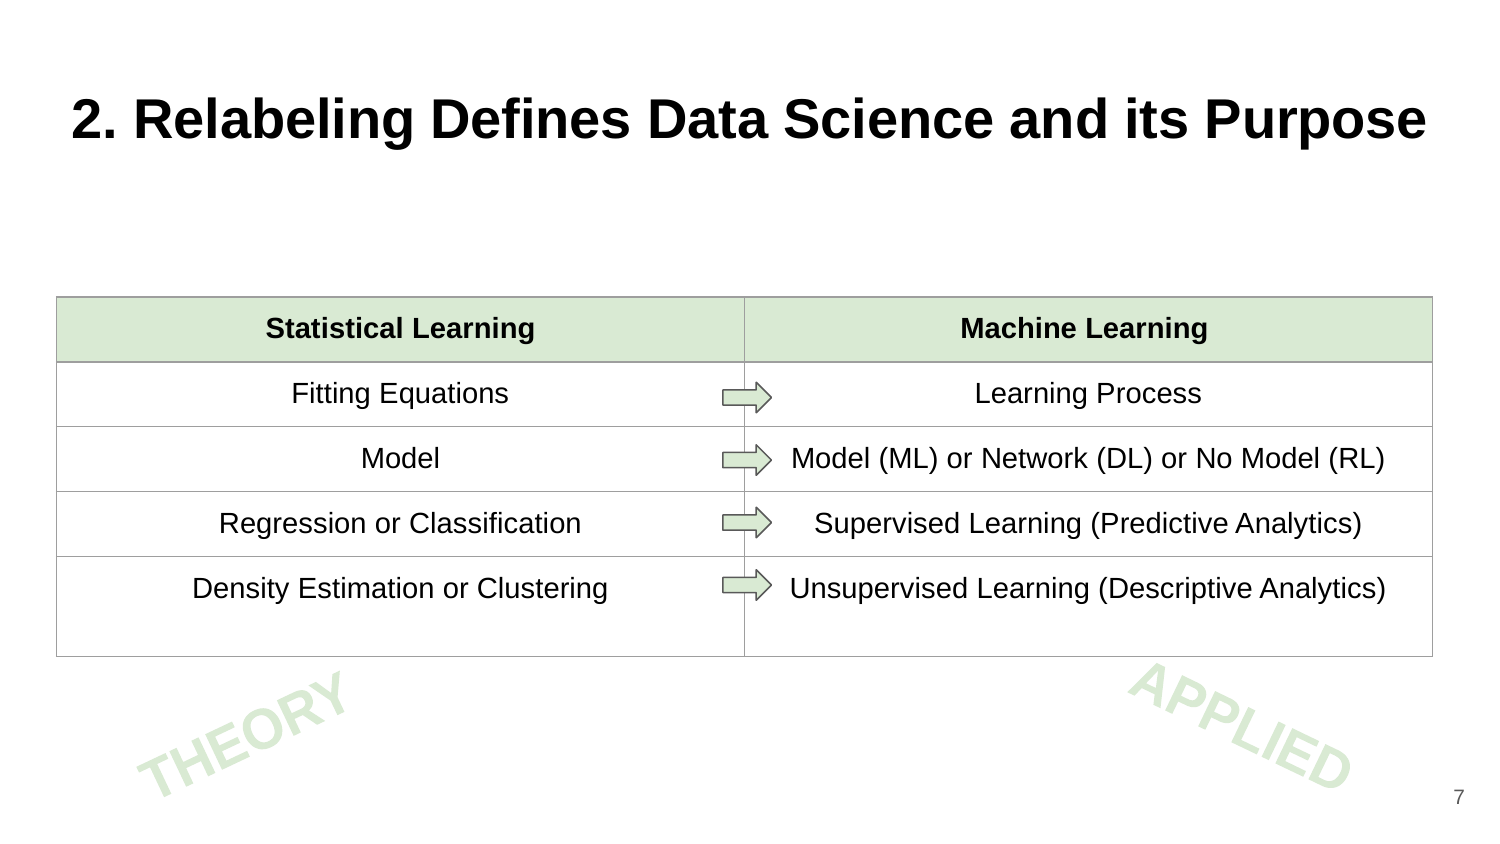

# 2. Relabeling Defines Data Science and its Purpose
| Statistical Learning | Machine Learning |
| --- | --- |
| Fitting Equations | Learning Process |
| Model | Model (ML) or Network (DL) or No Model (RL) |
| Regression or Classification | Supervised Learning (Predictive Analytics) |
| Density Estimation or Clustering | Unsupervised Learning (Descriptive Analytics) |

APPLIED
THEORY
7